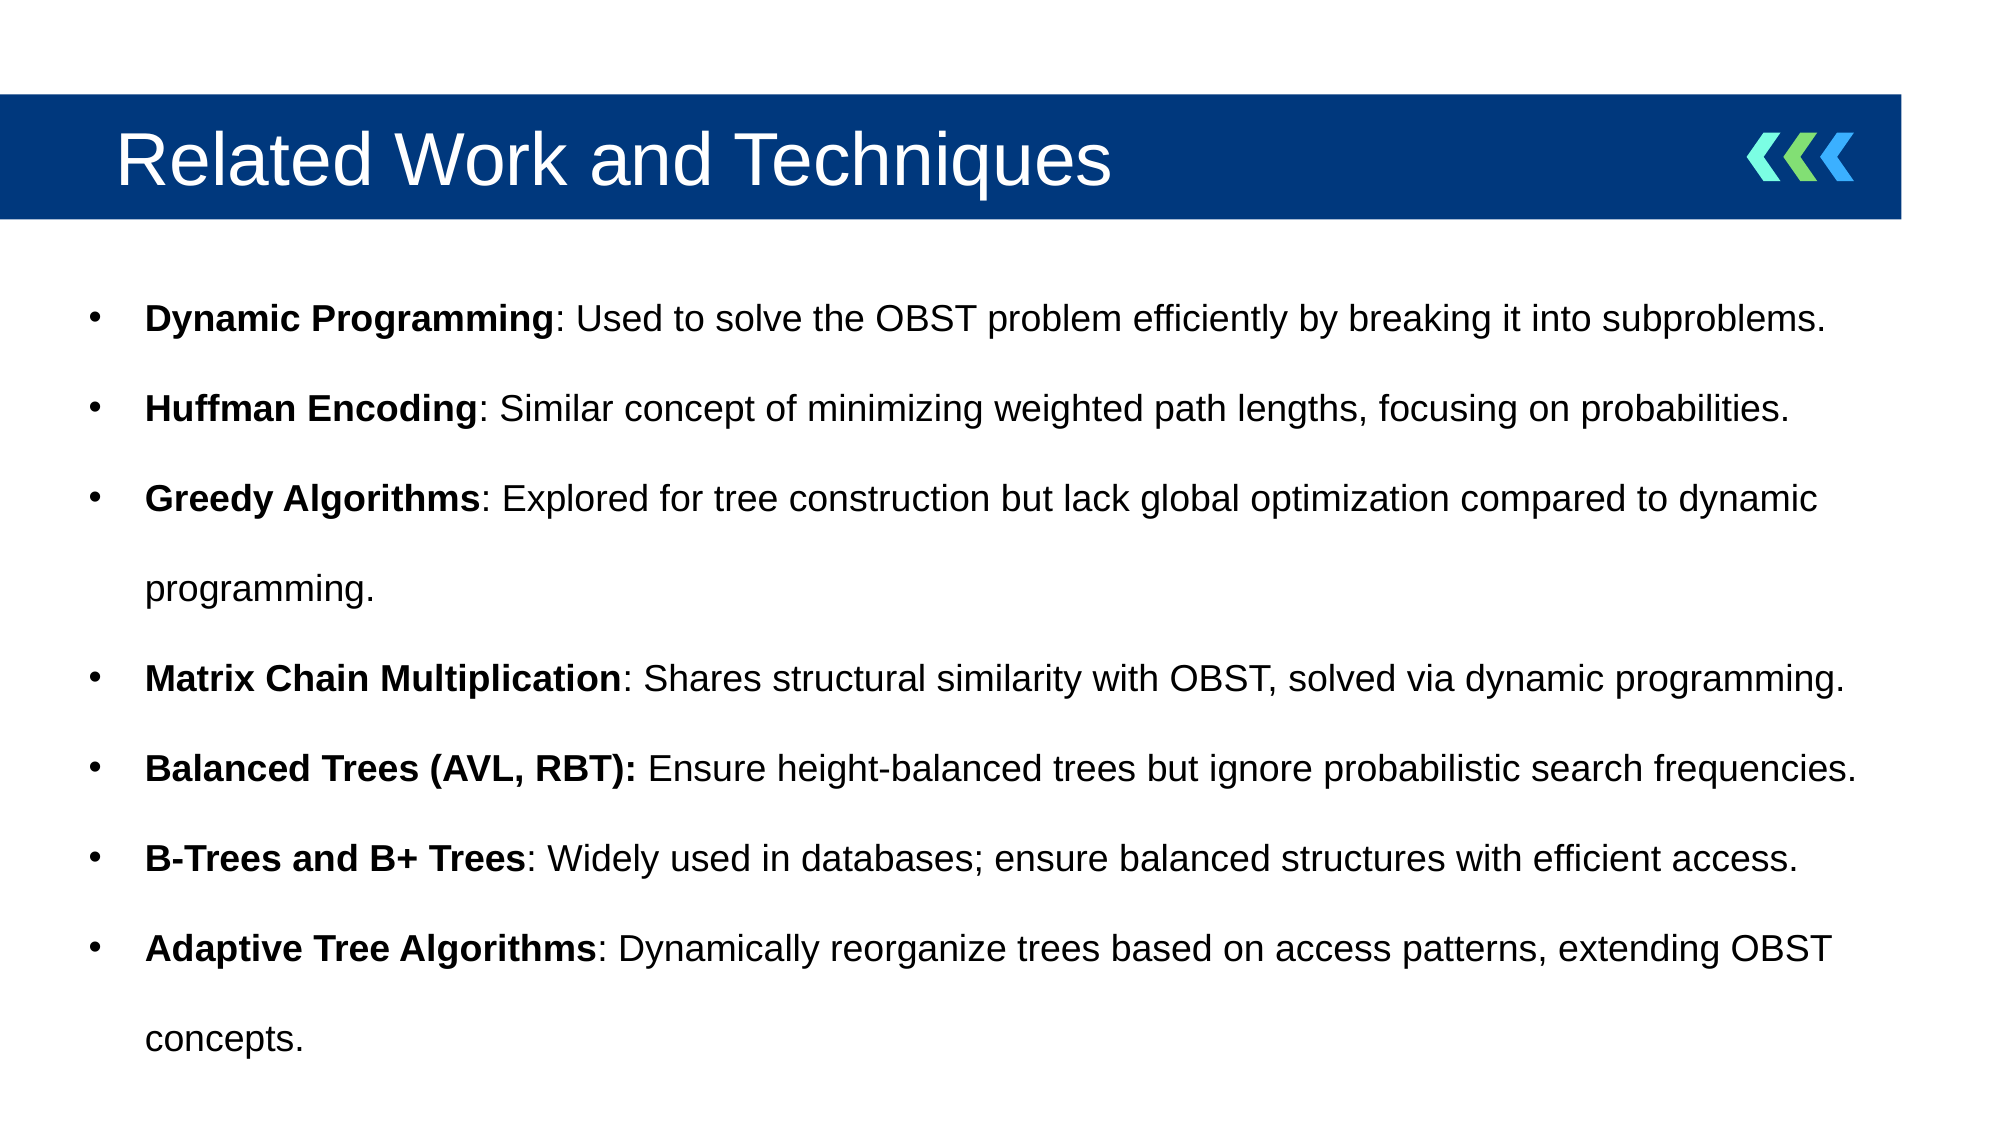

# Related Work and Techniques
Dynamic Programming: Used to solve the OBST problem efficiently by breaking it into subproblems.
Huffman Encoding: Similar concept of minimizing weighted path lengths, focusing on probabilities.
Greedy Algorithms: Explored for tree construction but lack global optimization compared to dynamic programming.
Matrix Chain Multiplication: Shares structural similarity with OBST, solved via dynamic programming.
Balanced Trees (AVL, RBT): Ensure height-balanced trees but ignore probabilistic search frequencies.
B-Trees and B+ Trees: Widely used in databases; ensure balanced structures with efficient access.
Adaptive Tree Algorithms: Dynamically reorganize trees based on access patterns, extending OBST concepts.